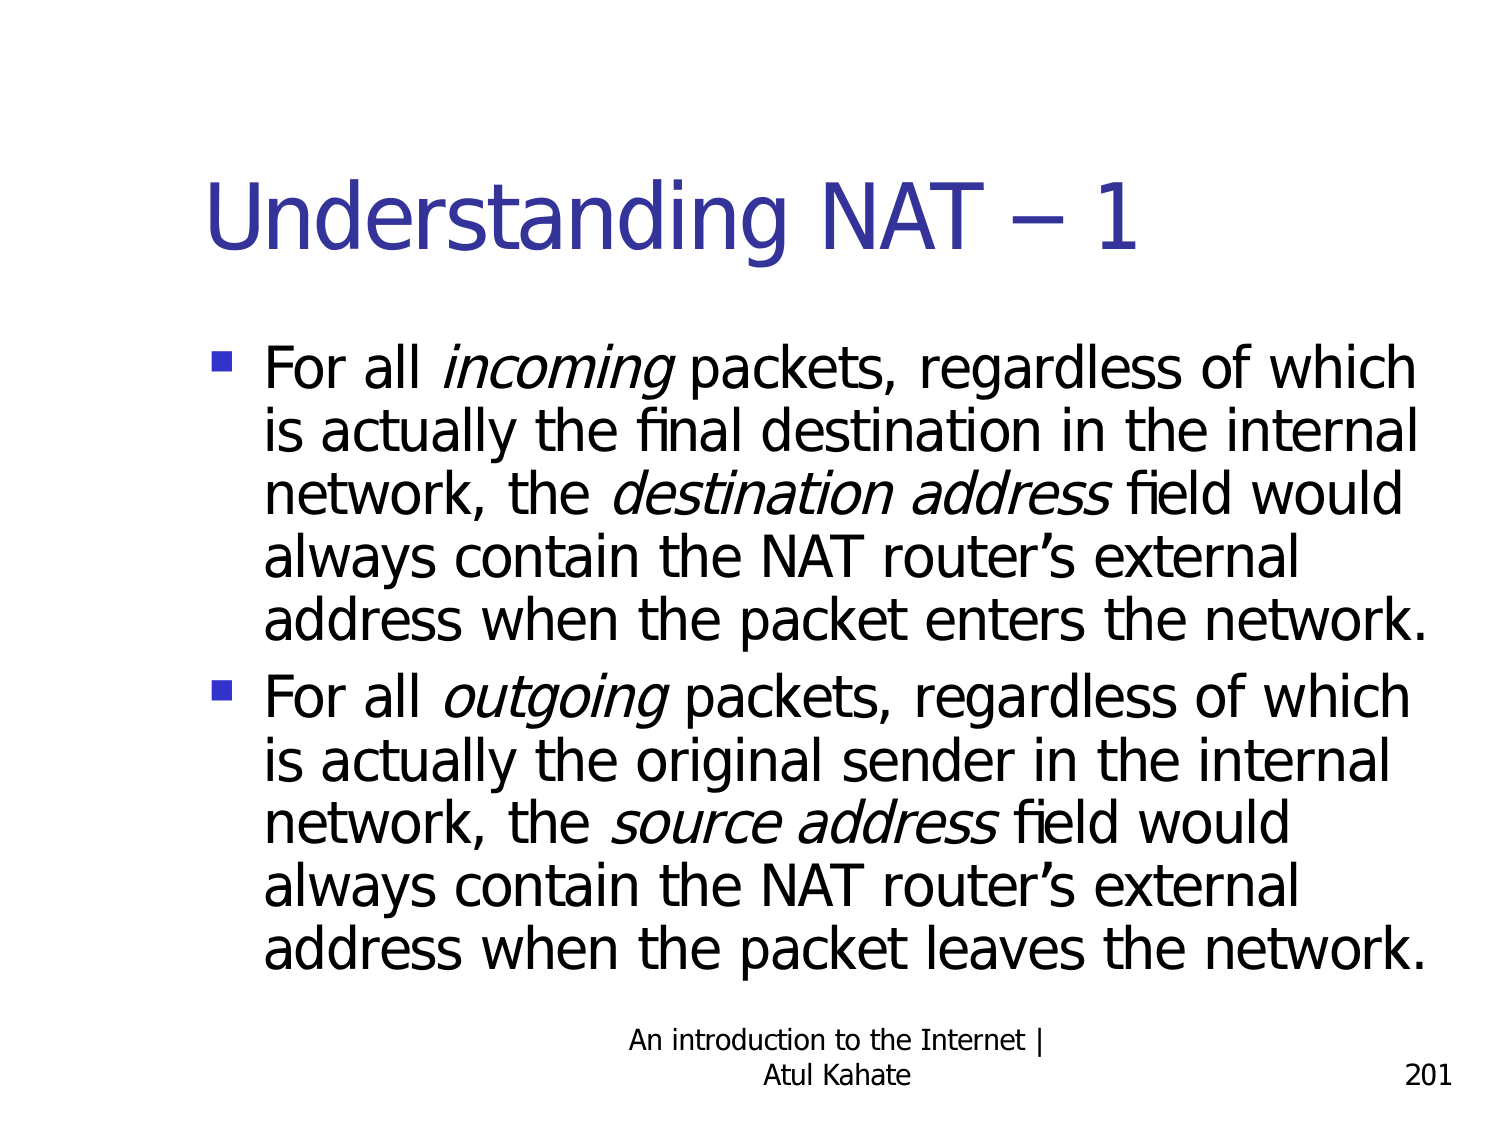

Understanding NAT – 1
For all incoming packets, regardless of which is actually the final destination in the internal network, the destination address field would always contain the NAT router’s external address when the packet enters the network.
For all outgoing packets, regardless of which is actually the original sender in the internal network, the source address field would always contain the NAT router’s external address when the packet leaves the network.

An introduction to the Internet | Atul Kahate
201